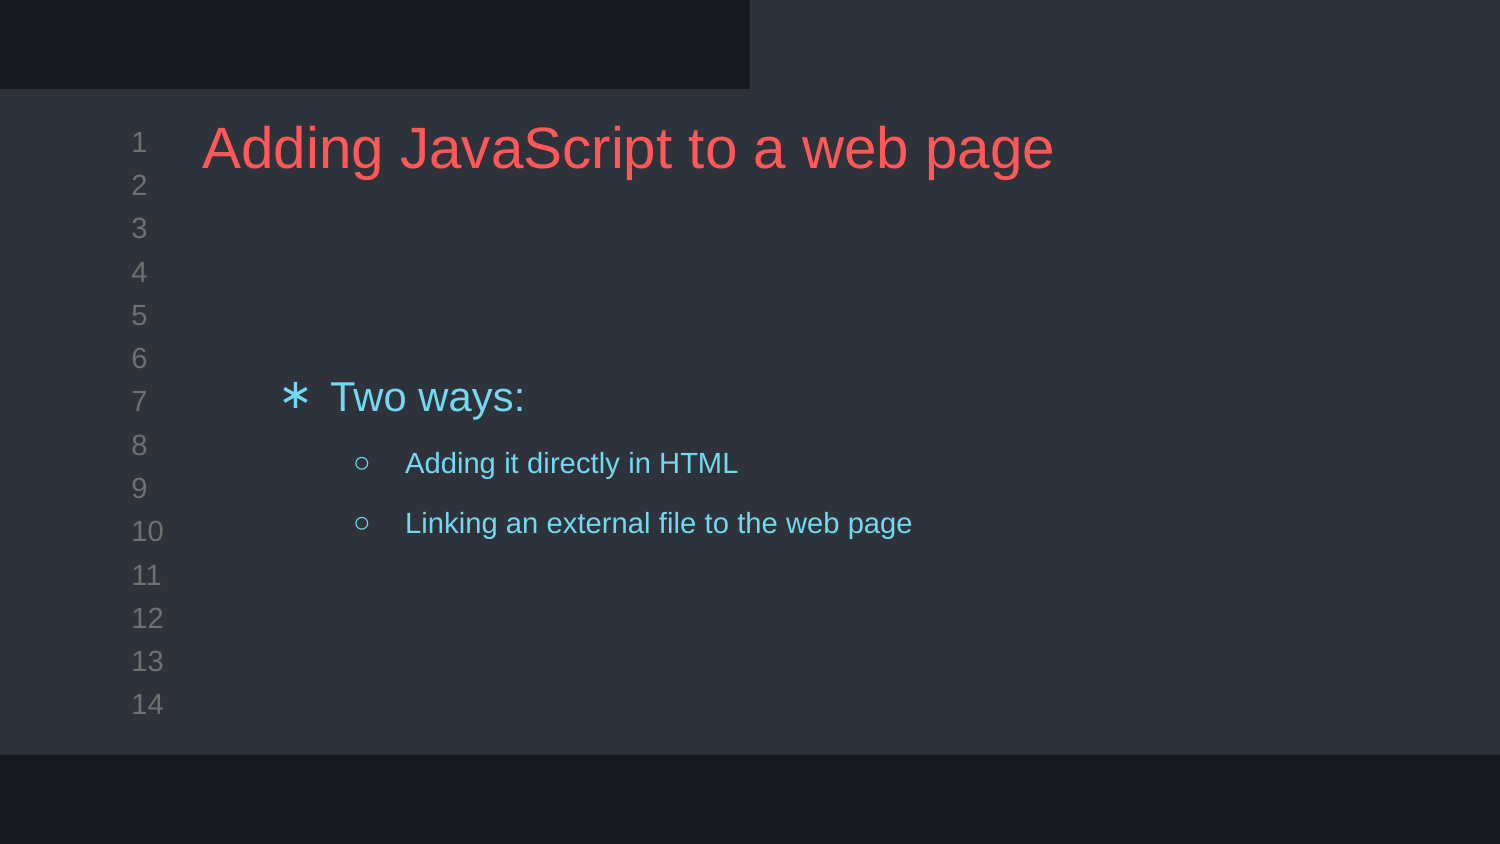

# Adding JavaScript to a web page
Two ways:
Adding it directly in HTML
Linking an external file to the web page